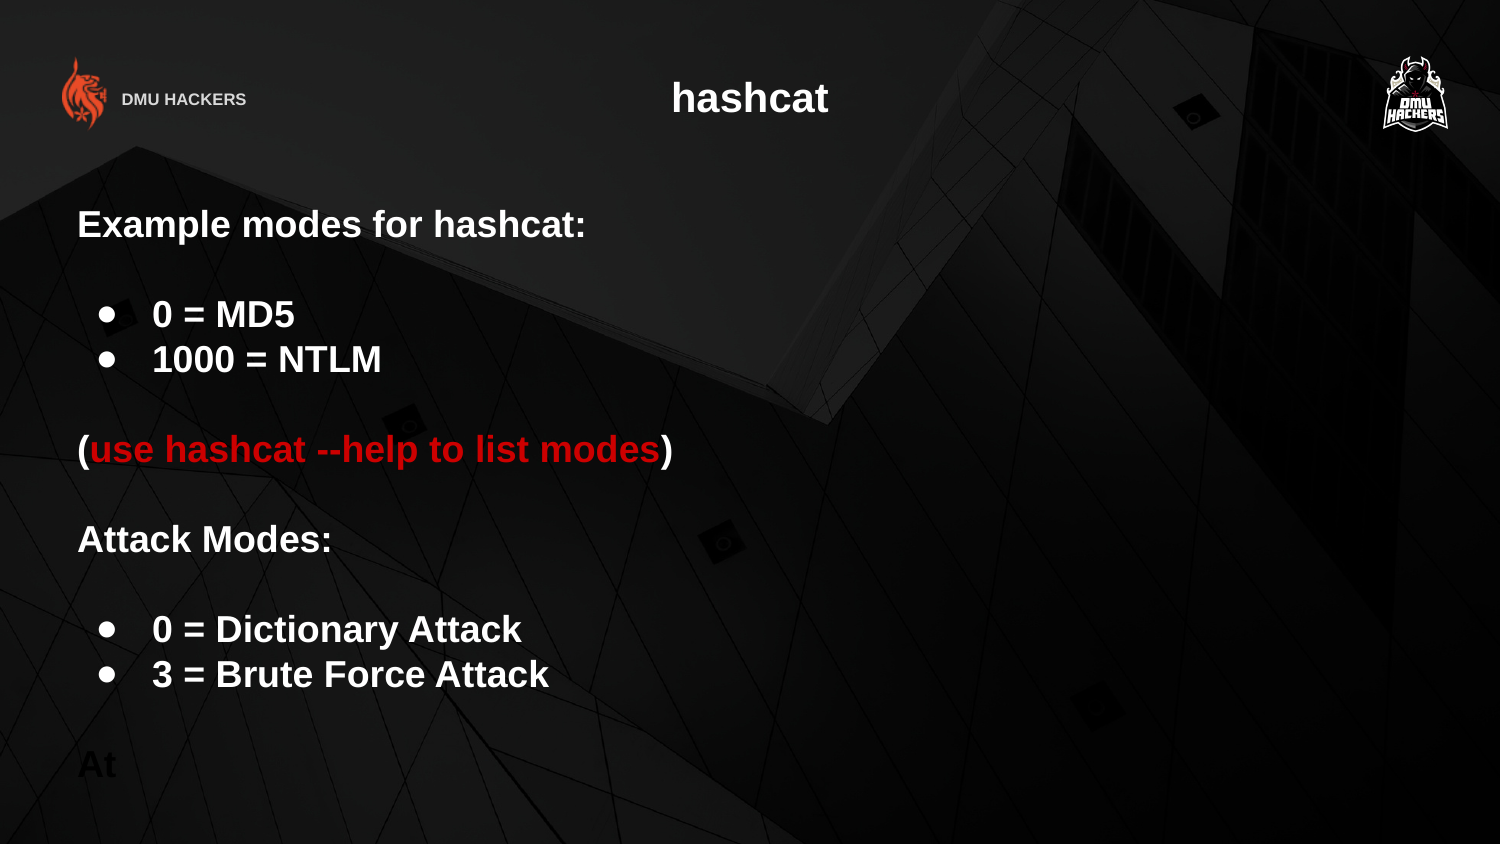

hashcat

DMU HACKERS
Example modes for hashcat:

0 = MD5
1000 = NTLM

(use hashcat --help to list modes)

Attack Modes:

0 = Dictionary Attack
3 = Brute Force Attack
At